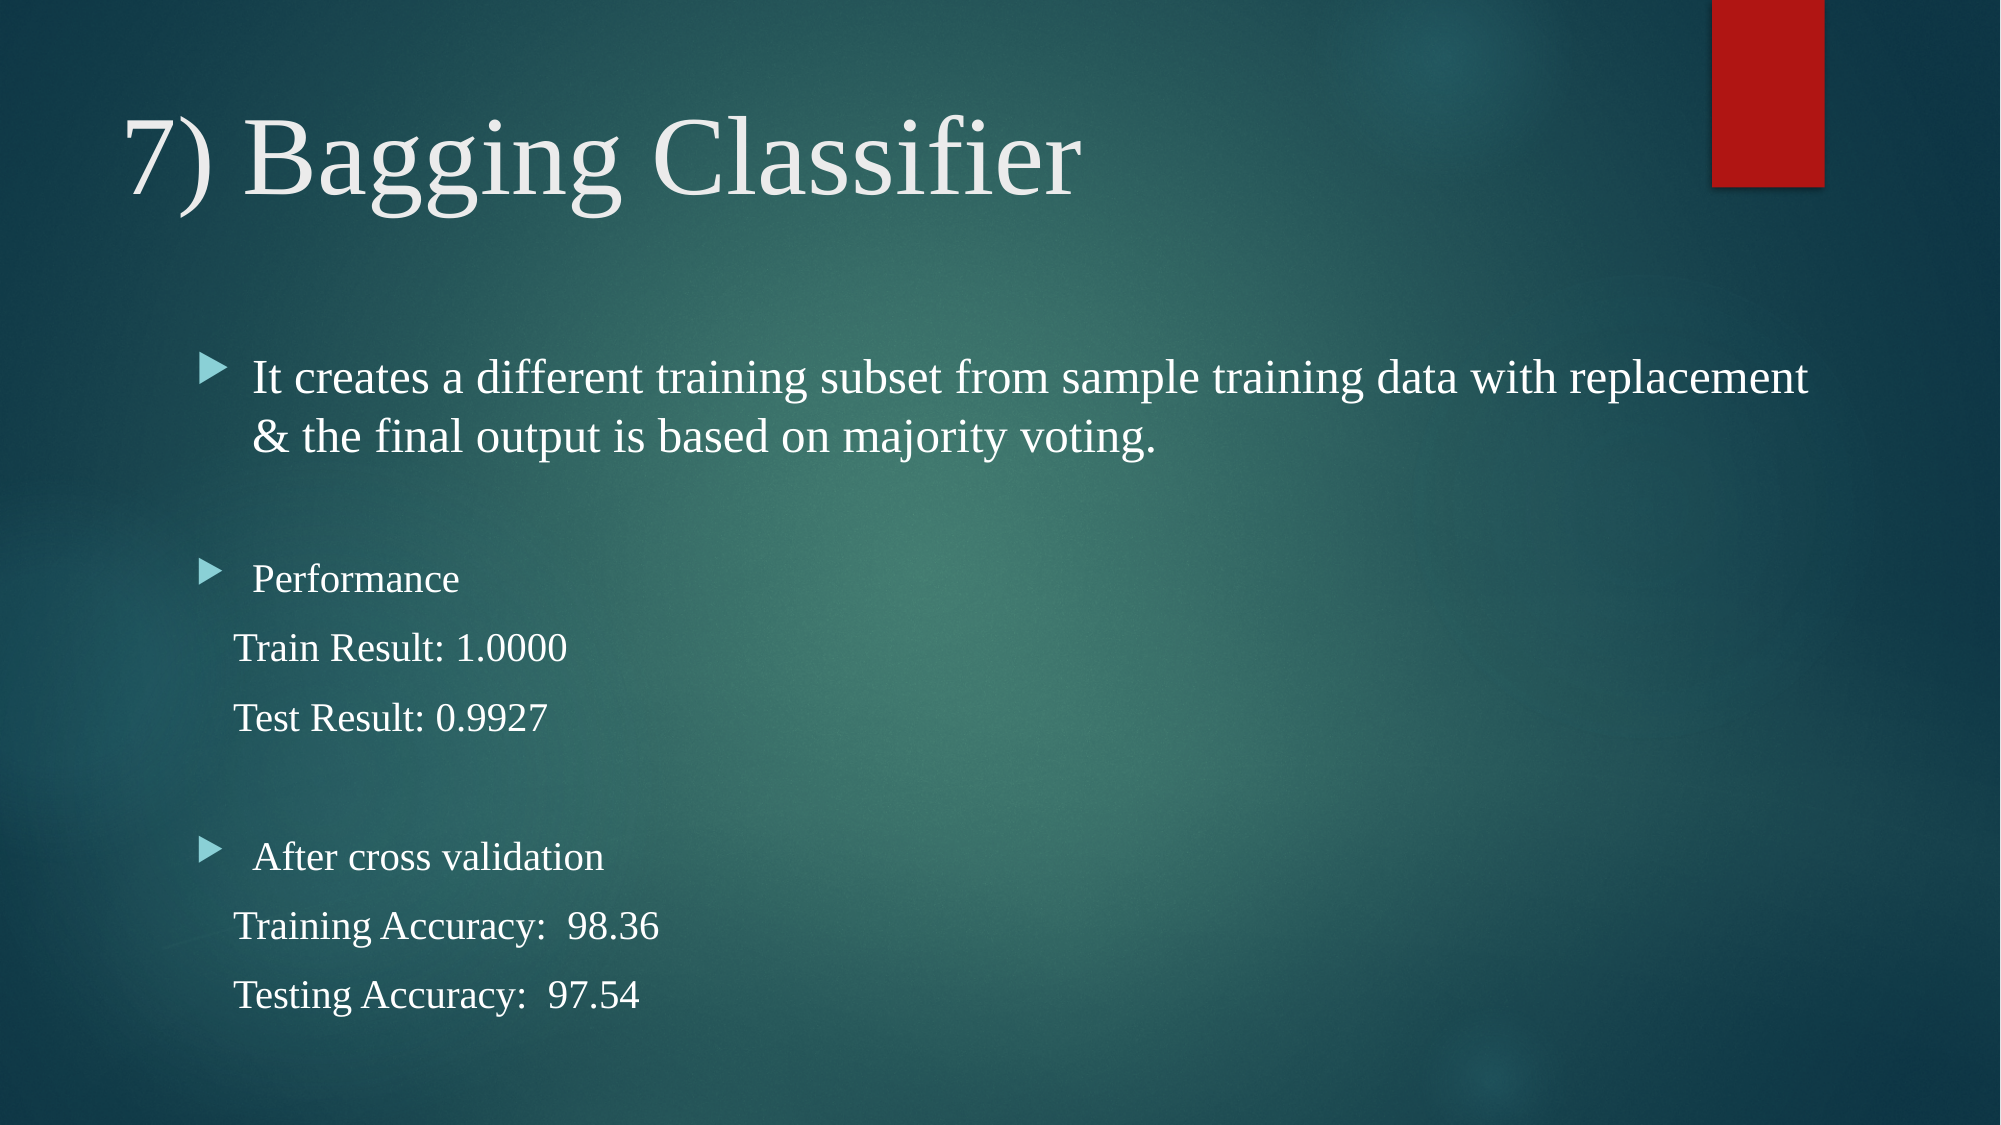

# 7) Bagging Classifier
It creates a different training subset from sample training data with replacement & the final output is based on majority voting.

Performance
	Train Result: 1.0000
	Test Result: 0.9927

After cross validation
	Training Accuracy:  98.36
	Testing Accuracy:  97.54